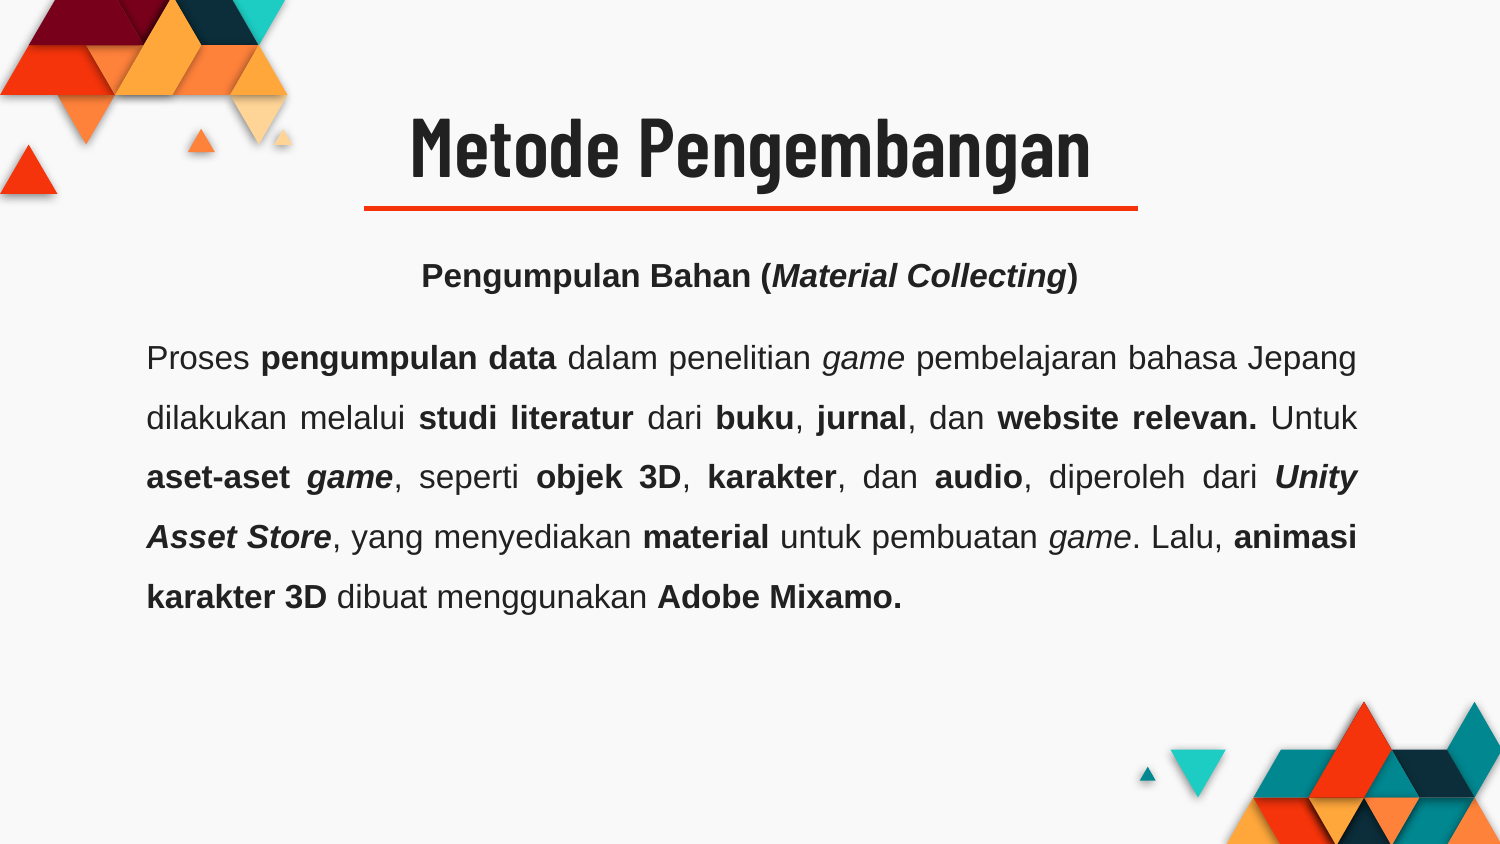

# Metode Pengembangan
Pengumpulan Bahan (Material Collecting)
Proses pengumpulan data dalam penelitian game pembelajaran bahasa Jepang dilakukan melalui studi literatur dari buku, jurnal, dan website relevan. Untuk aset-aset game, seperti objek 3D, karakter, dan audio, diperoleh dari Unity Asset Store, yang menyediakan material untuk pembuatan game. Lalu, animasi karakter 3D dibuat menggunakan Adobe Mixamo.